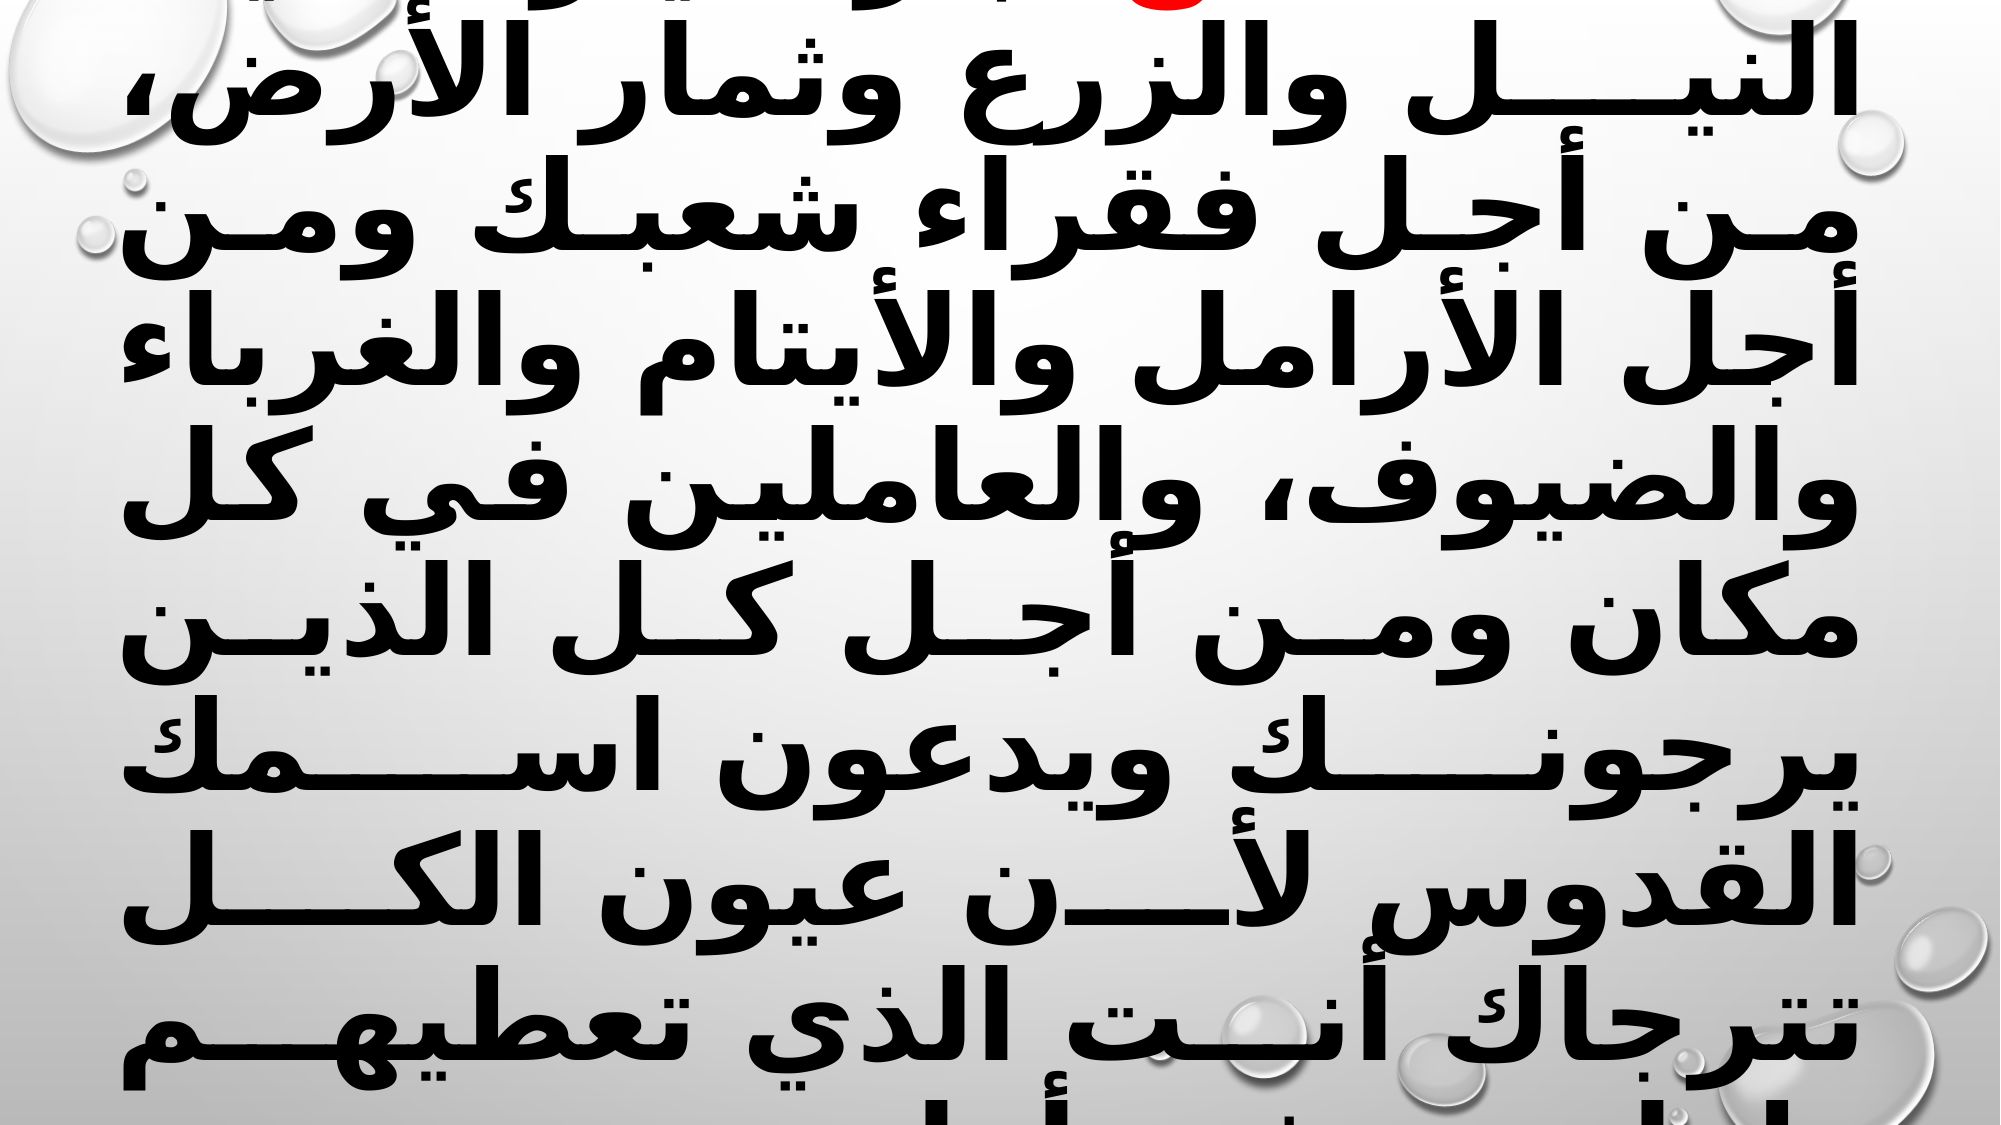

الكاهن: بارك يارب مياه النيل والزرع وثمار الأرض، من أجل فقراء شعبك ومن أجل الأرامل والأيتام والغرباء والضيوف، والعاملين في كل مكان ومن أجل كل الذين يرجونك ويدعون اسمك القدوس لأن عيون الكل تترجاك أنت الذي تعطيهم طعامهم في أوانه